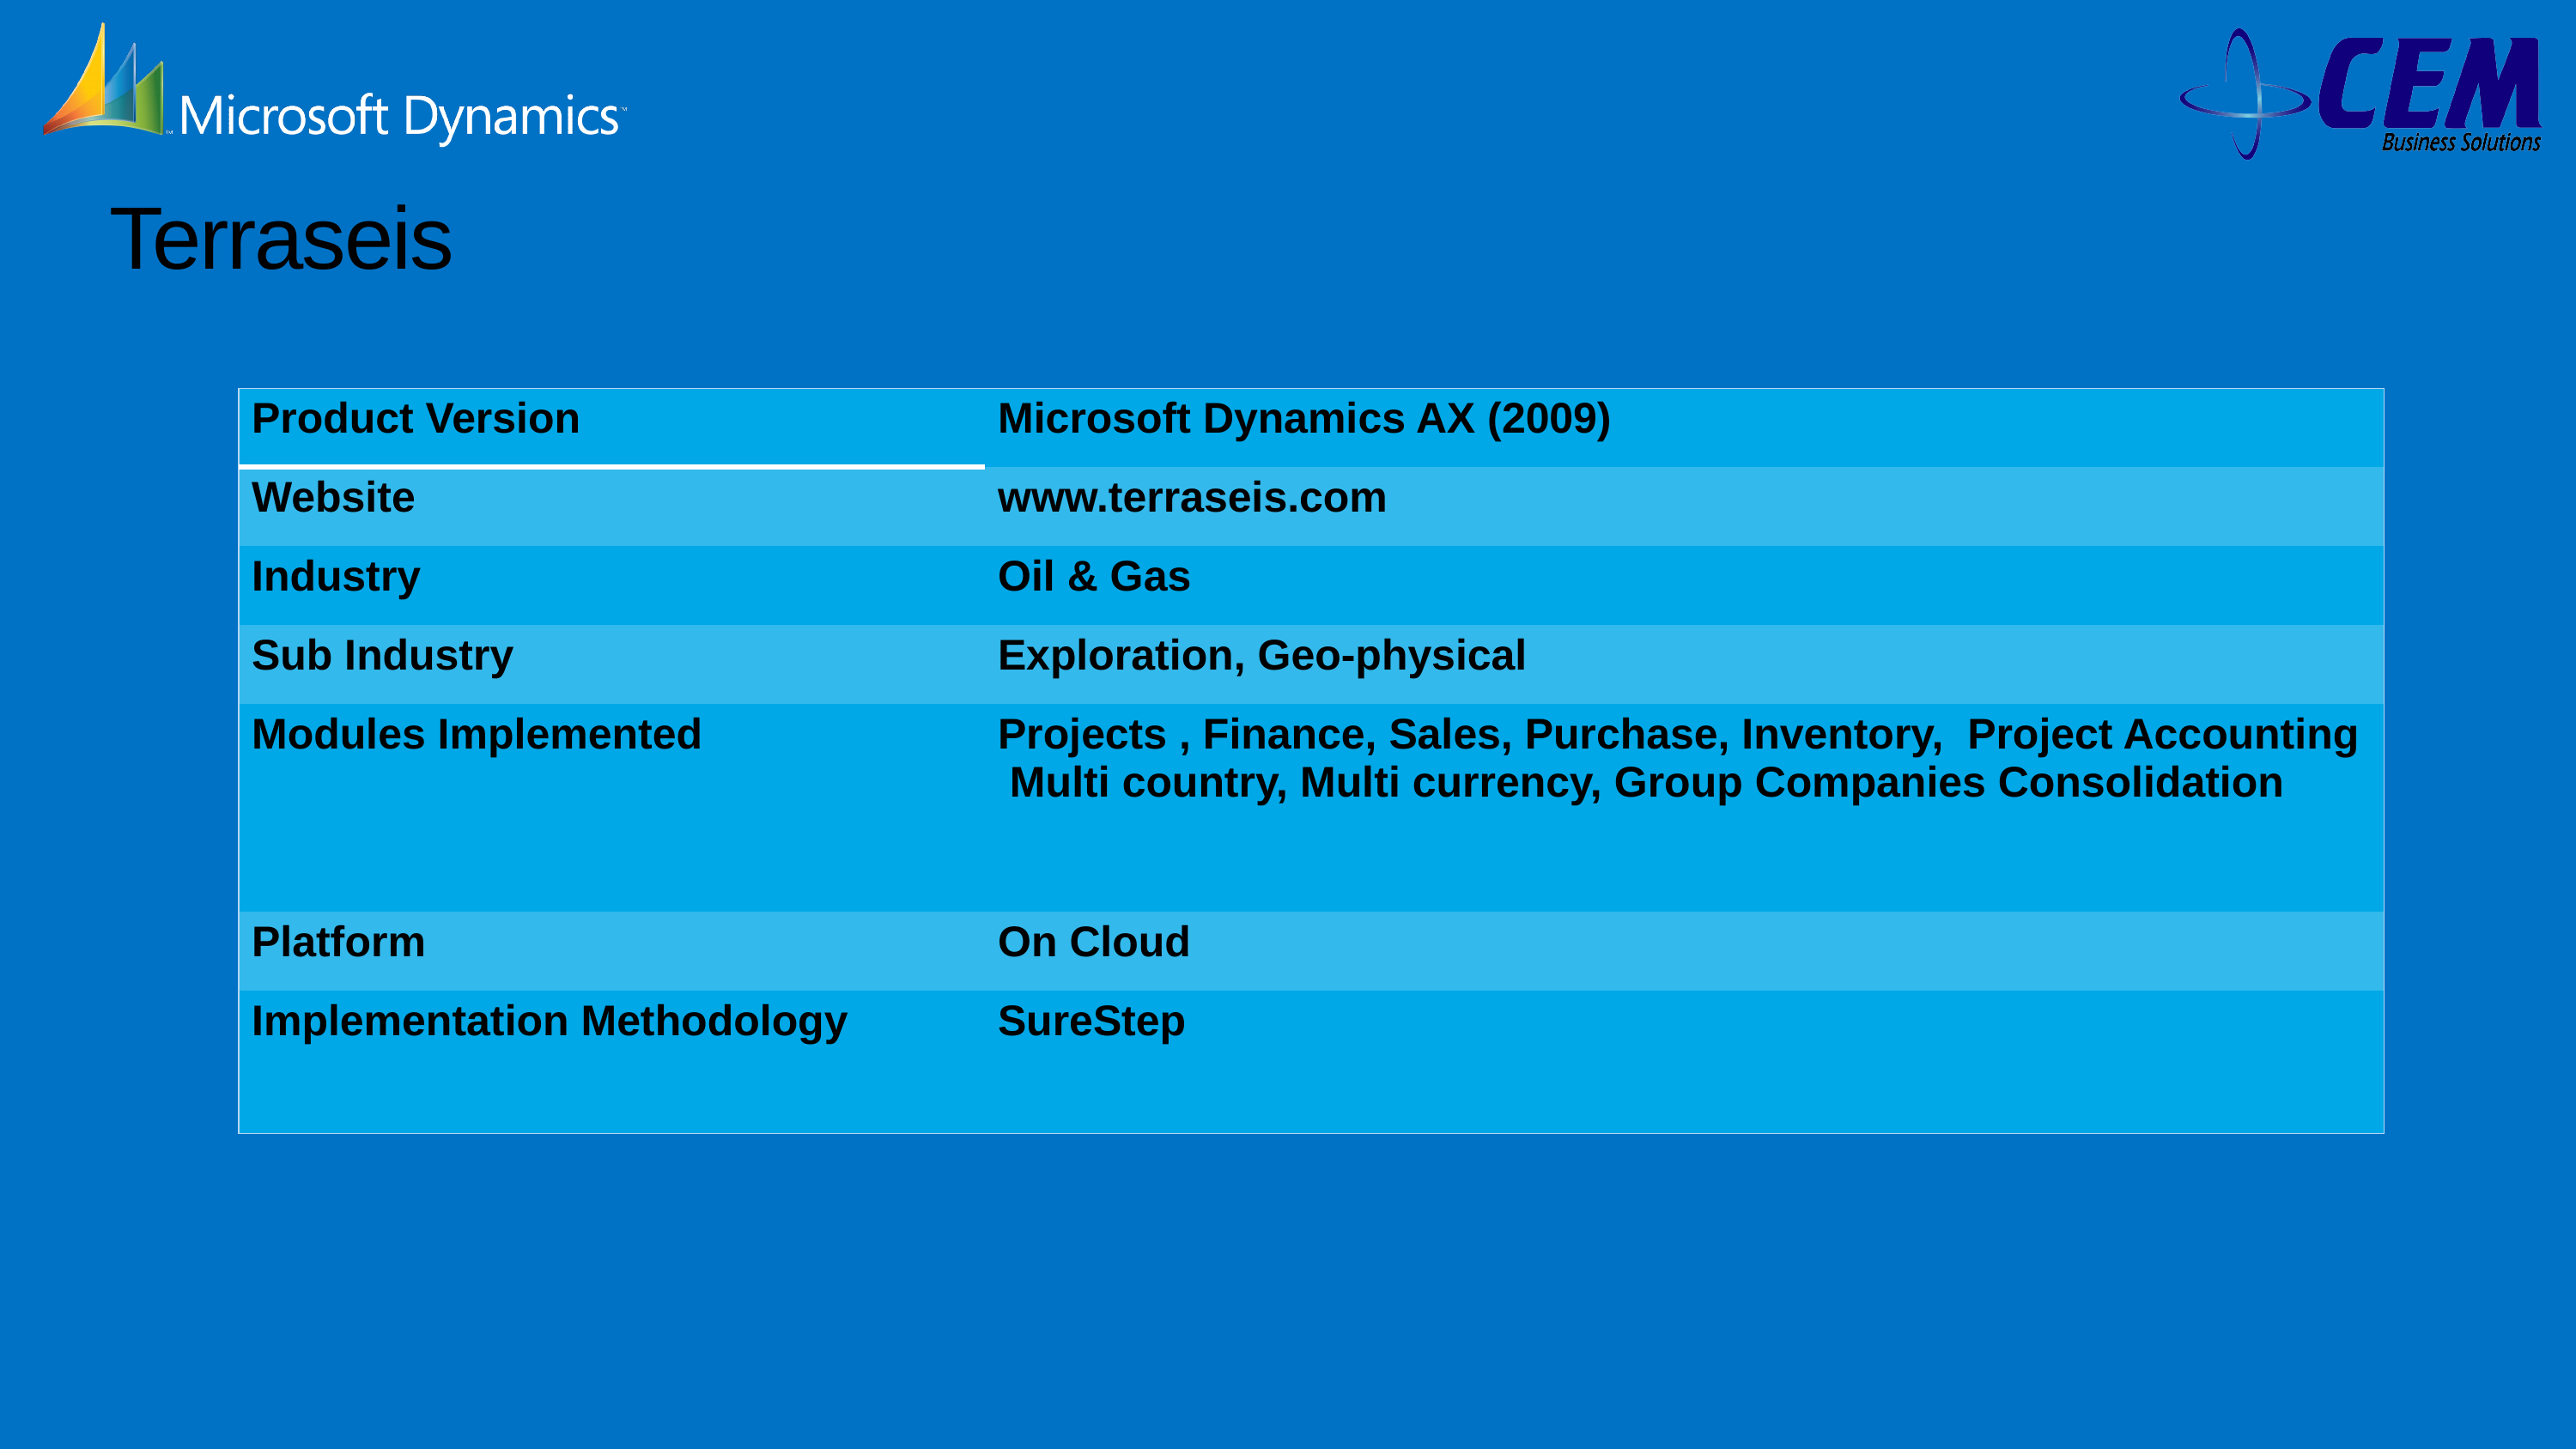

# Terraseis
| Product Version | Microsoft Dynamics AX (2009) |
| --- | --- |
| Website | www.terraseis.com |
| Industry | Oil & Gas |
| Sub Industry | Exploration, Geo-physical |
| Modules Implemented | Projects , Finance, Sales, Purchase, Inventory, Project Accounting Multi country, Multi currency, Group Companies Consolidation |
| Platform | On Cloud |
| Implementation Methodology | SureStep |